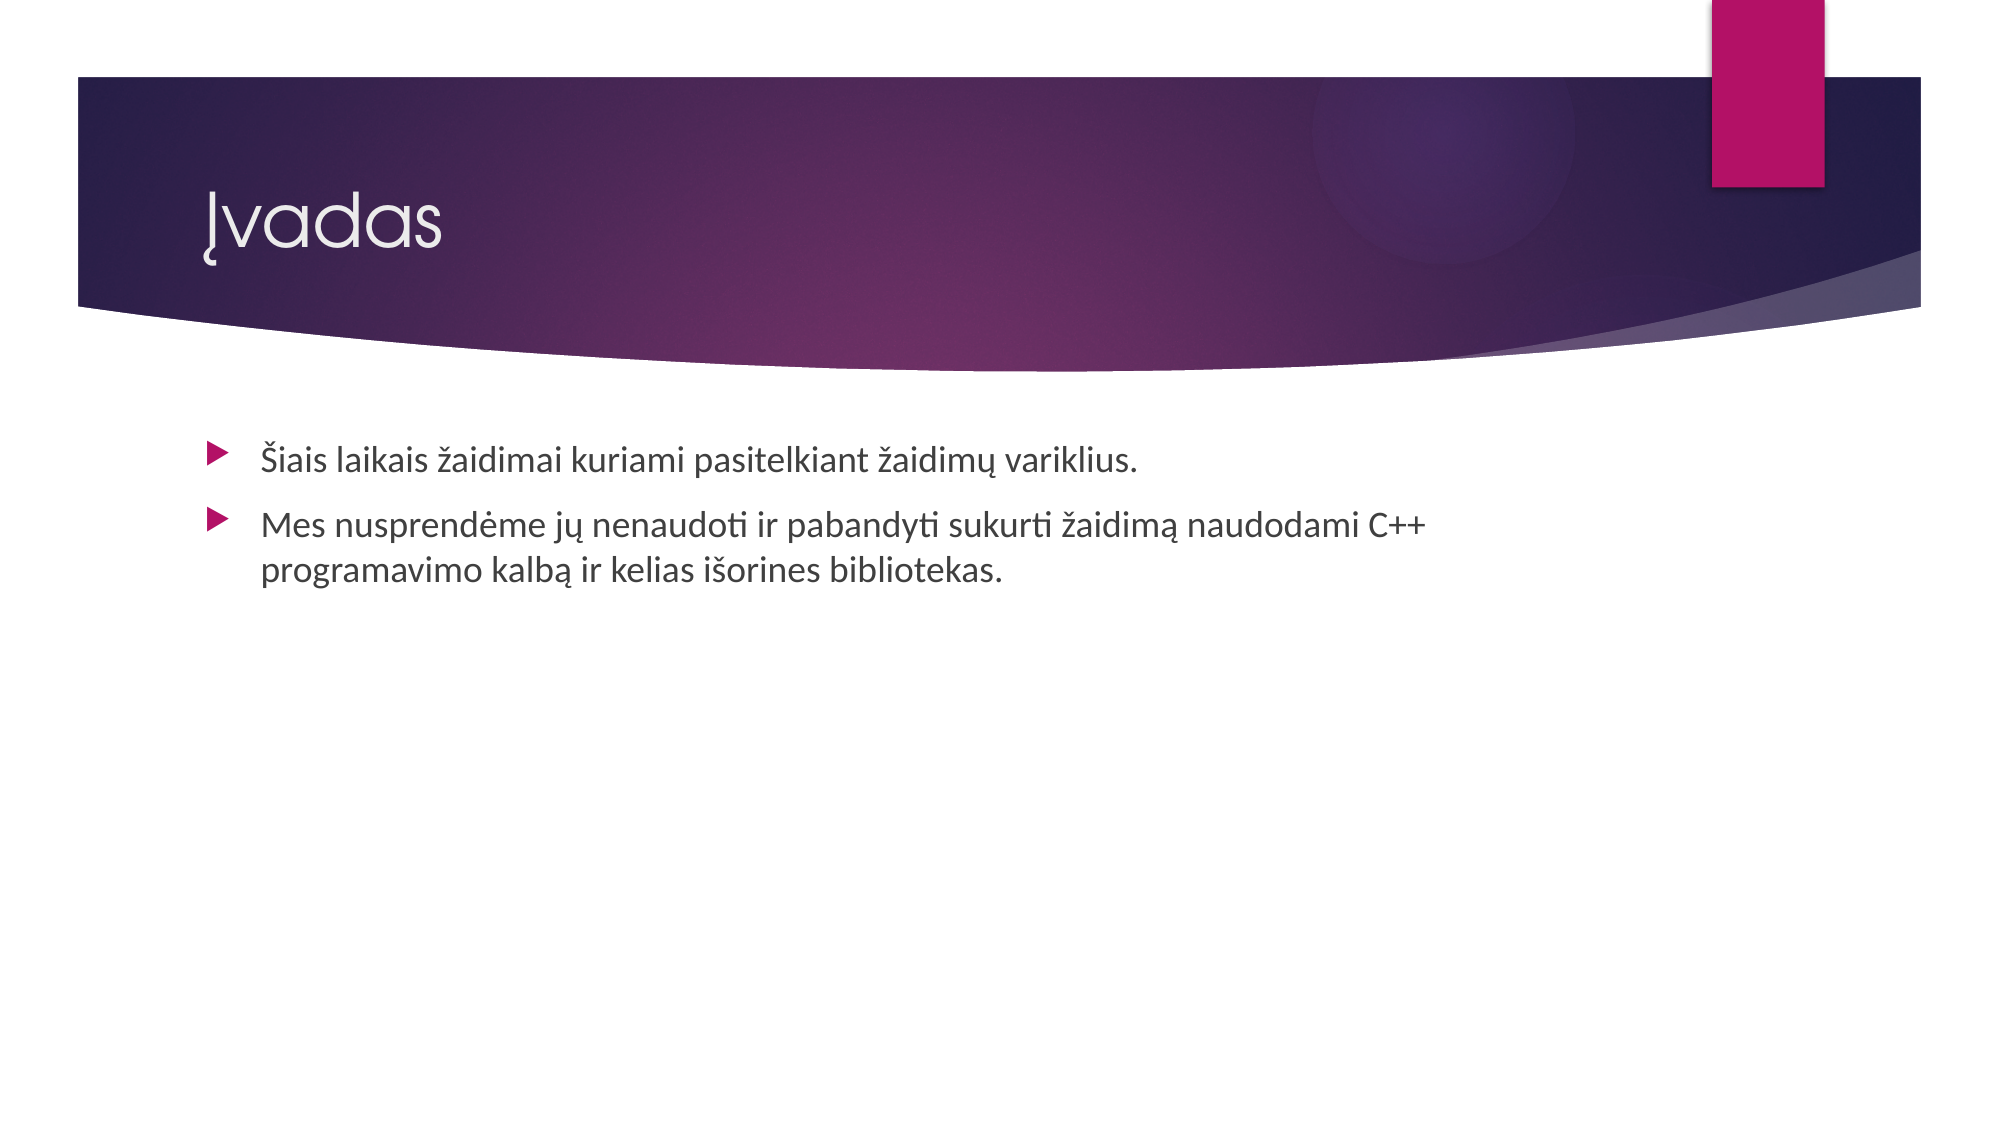

# Įvadas
Šiais laikais žaidimai kuriami pasitelkiant žaidimų variklius.
Mes nusprendėme jų nenaudoti ir pabandyti sukurti žaidimą naudodami C++  programavimo kalbą ir kelias išorines bibliotekas.